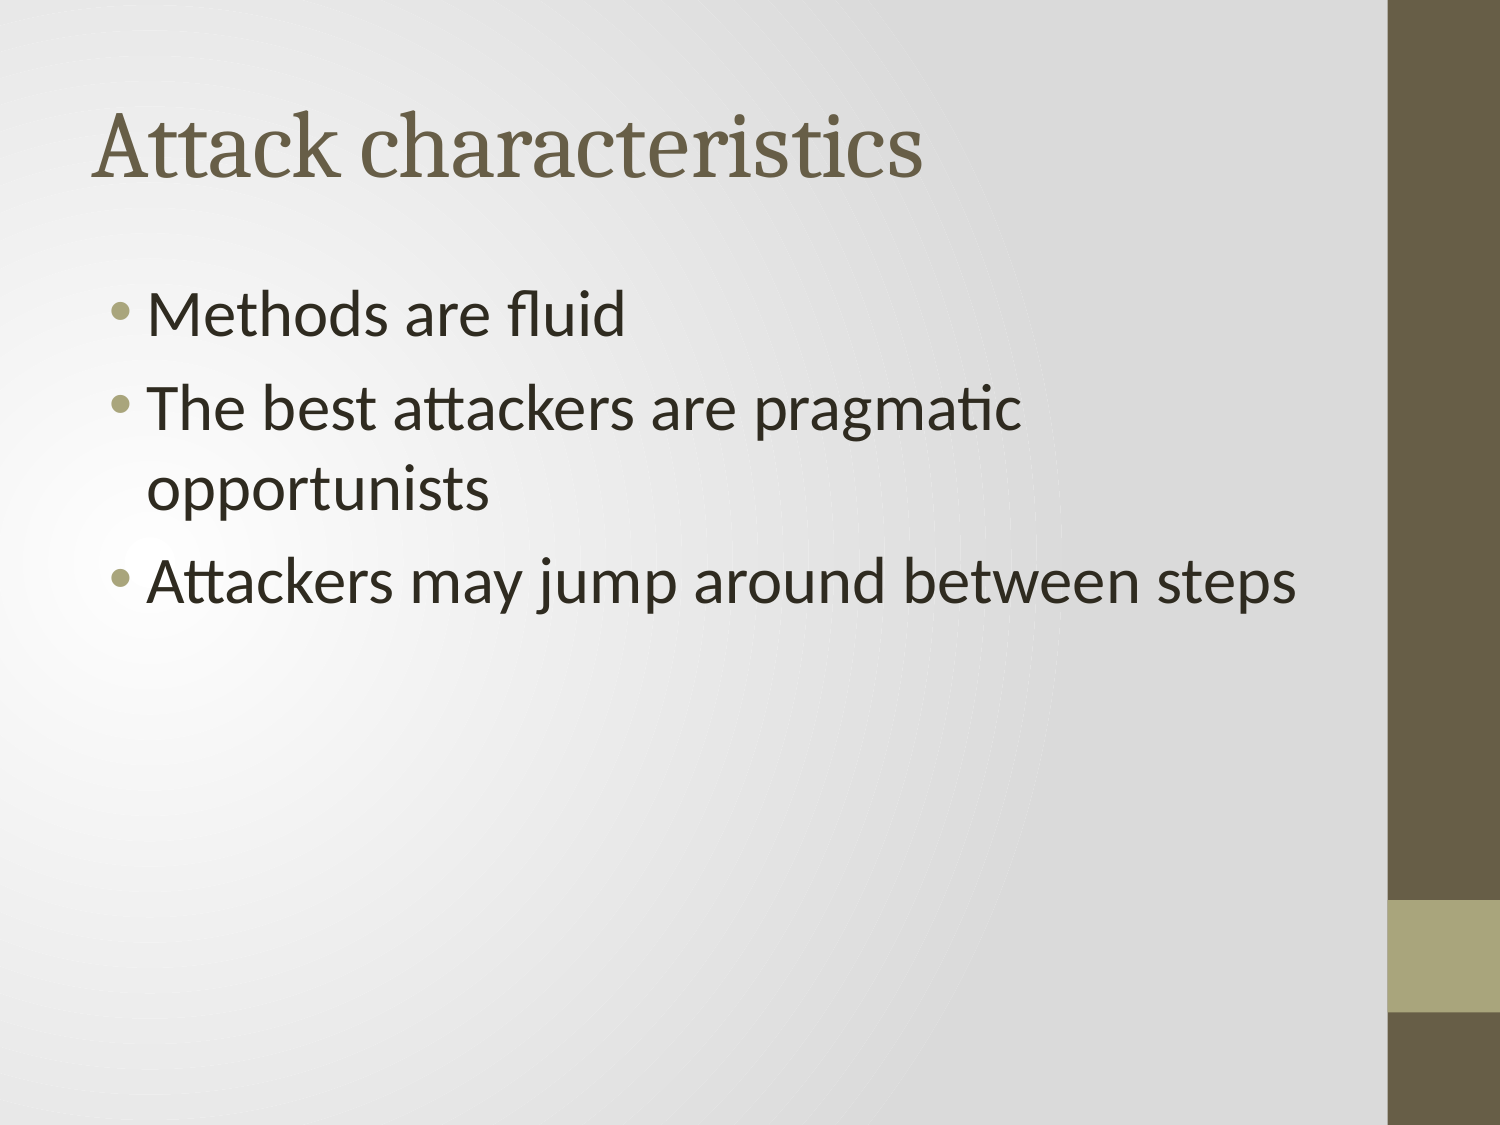

# Attack characteristics
Methods are fluid
The best attackers are pragmatic opportunists
Attackers may jump around between steps